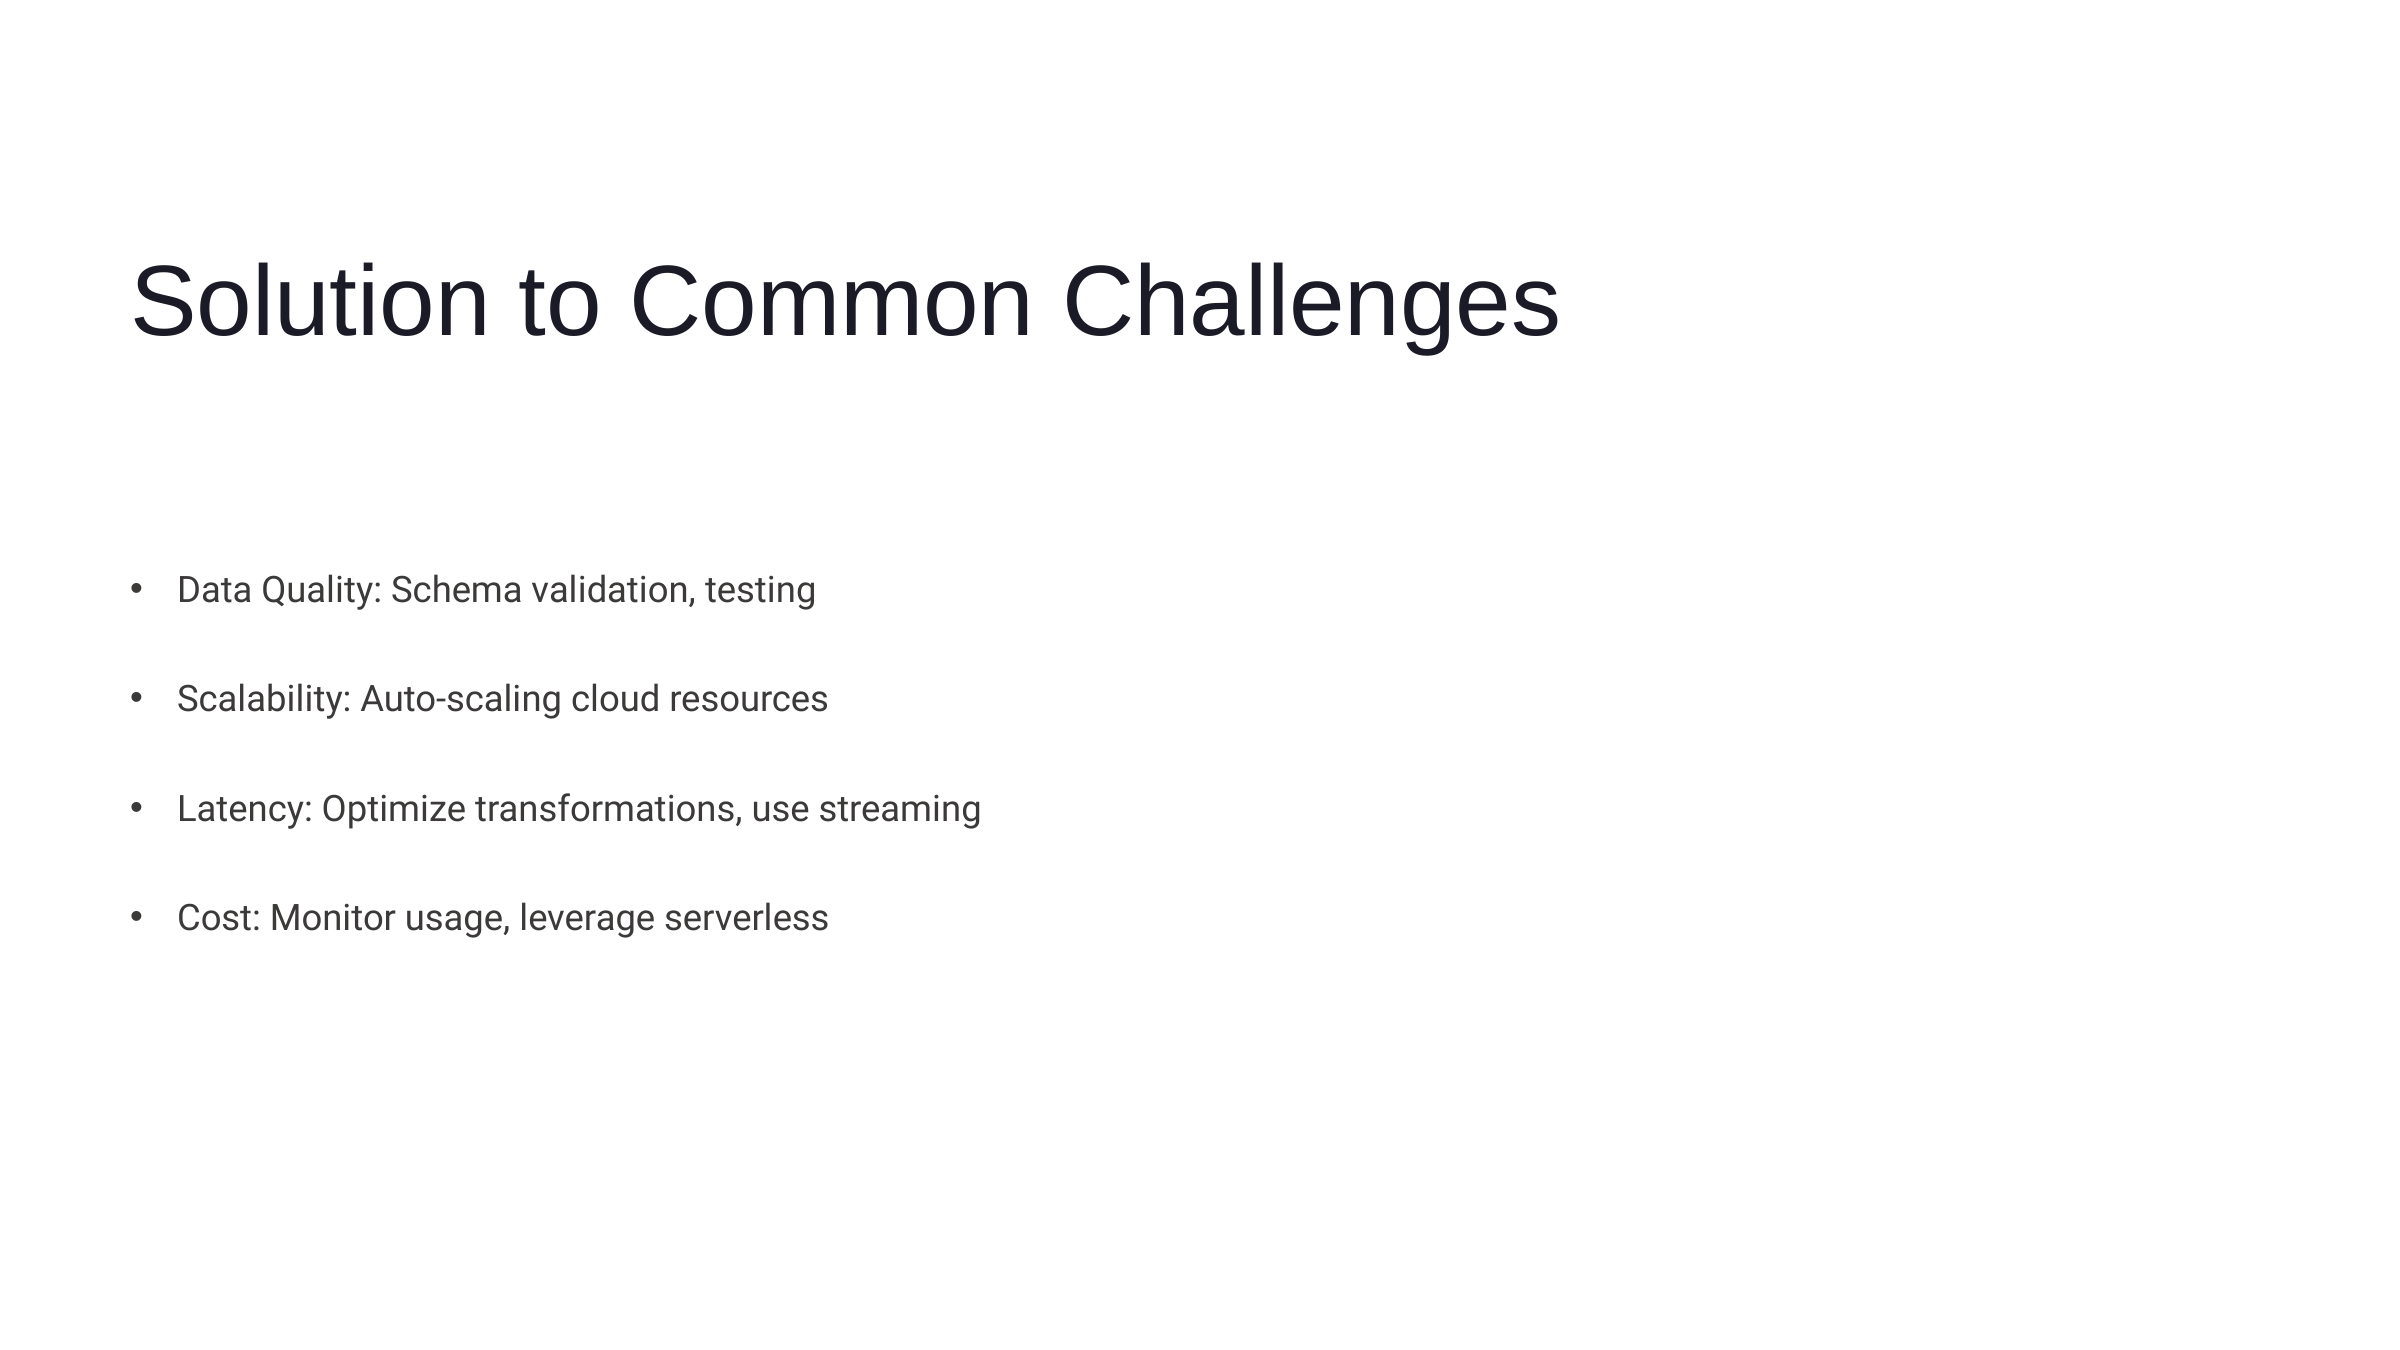

Solution to Common Challenges
Data Quality: Schema validation, testing
Scalability: Auto-scaling cloud resources
Latency: Optimize transformations, use streaming
Cost: Monitor usage, leverage serverless